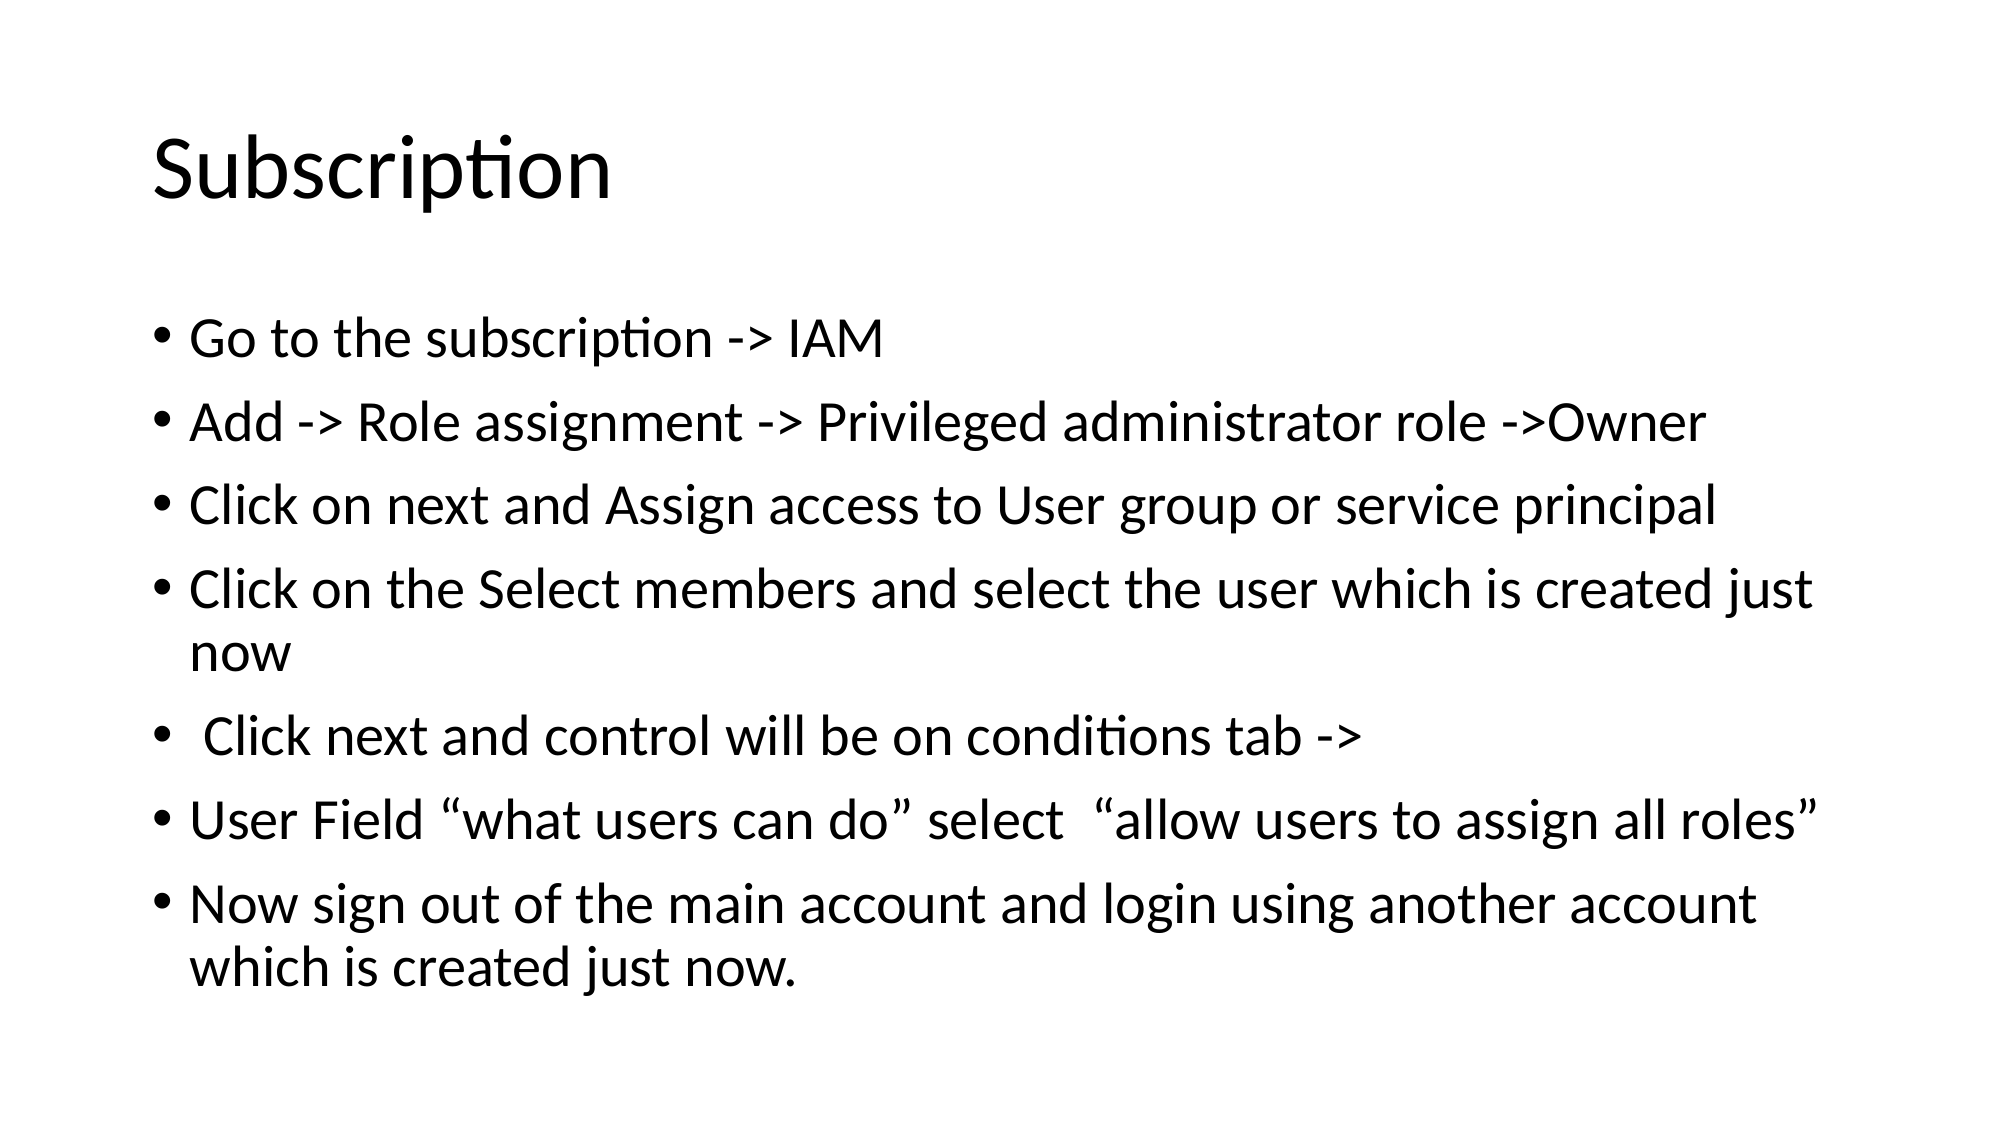

# Subscription
Go to the subscription -> IAM
Add -> Role assignment -> Privileged administrator role ->Owner
Click on next and Assign access to User group or service principal
Click on the Select members and select the user which is created just now
 Click next and control will be on conditions tab ->
User Field “what users can do” select  “allow users to assign all roles”
Now sign out of the main account and login using another account which is created just now.